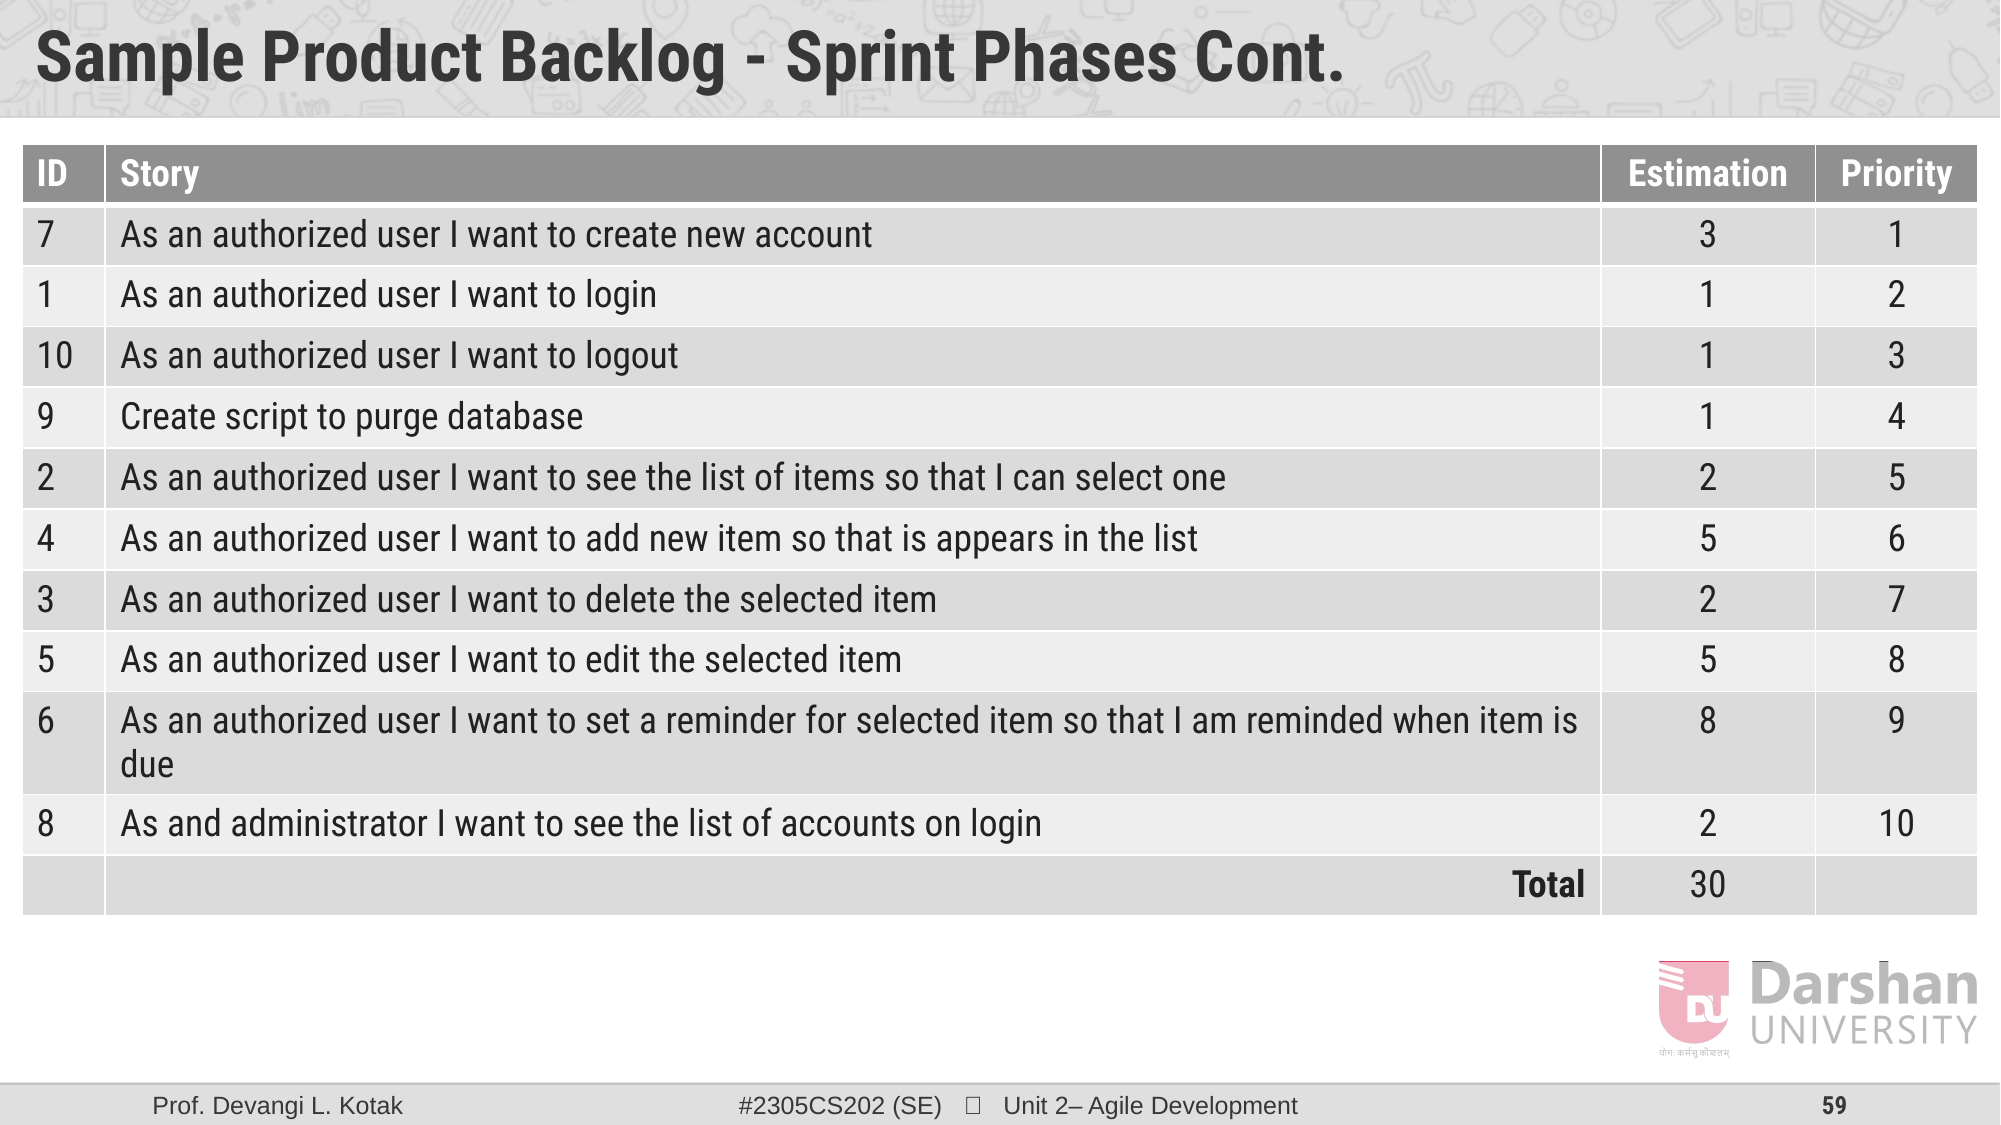

# Sample Product Backlog - Sprint Phases Cont.
| ID | Story | Estimation | Priority |
| --- | --- | --- | --- |
| 7 | As an authorized user I want to create new account | 3 | 1 |
| 1 | As an authorized user I want to login | 1 | 2 |
| 10 | As an authorized user I want to logout | 1 | 3 |
| 9 | Create script to purge database | 1 | 4 |
| 2 | As an authorized user I want to see the list of items so that I can select one | 2 | 5 |
| 4 | As an authorized user I want to add new item so that is appears in the list | 5 | 6 |
| 3 | As an authorized user I want to delete the selected item | 2 | 7 |
| 5 | As an authorized user I want to edit the selected item | 5 | 8 |
| 6 | As an authorized user I want to set a reminder for selected item so that I am reminded when item is due | 8 | 9 |
| 8 | As and administrator I want to see the list of accounts on login | 2 | 10 |
|  | Total | 30 |  |